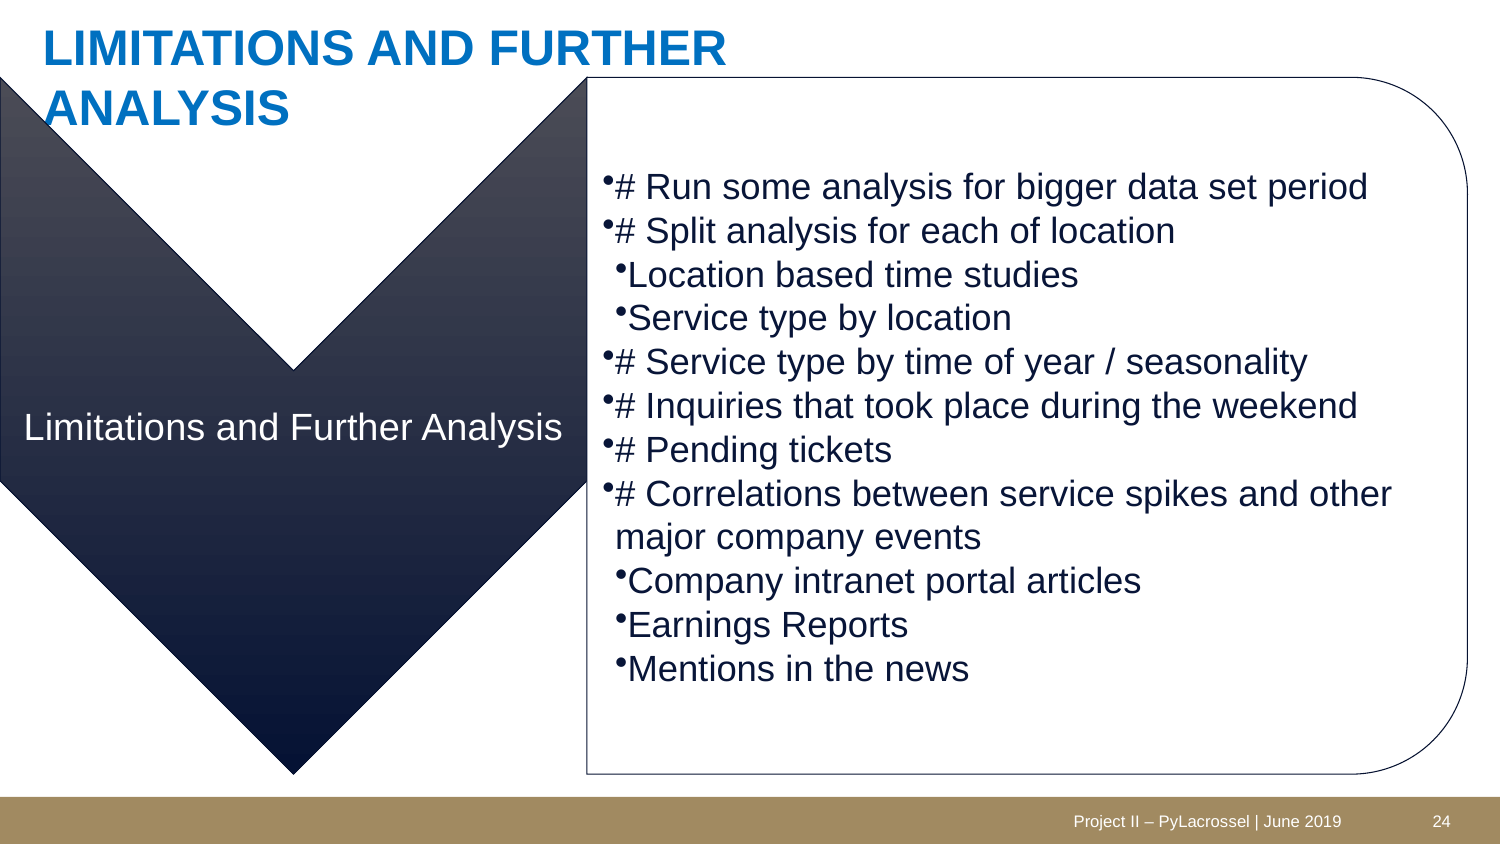

# Limitations and Further Analysis
Limitations and Further Analysis
# Run some analysis for bigger data set period
# Split analysis for each of location
Location based time studies
Service type by location
# Service type by time of year / seasonality
# Inquiries that took place during the weekend
# Pending tickets
# Correlations between service spikes and other major company events
Company intranet portal articles
Earnings Reports
Mentions in the news